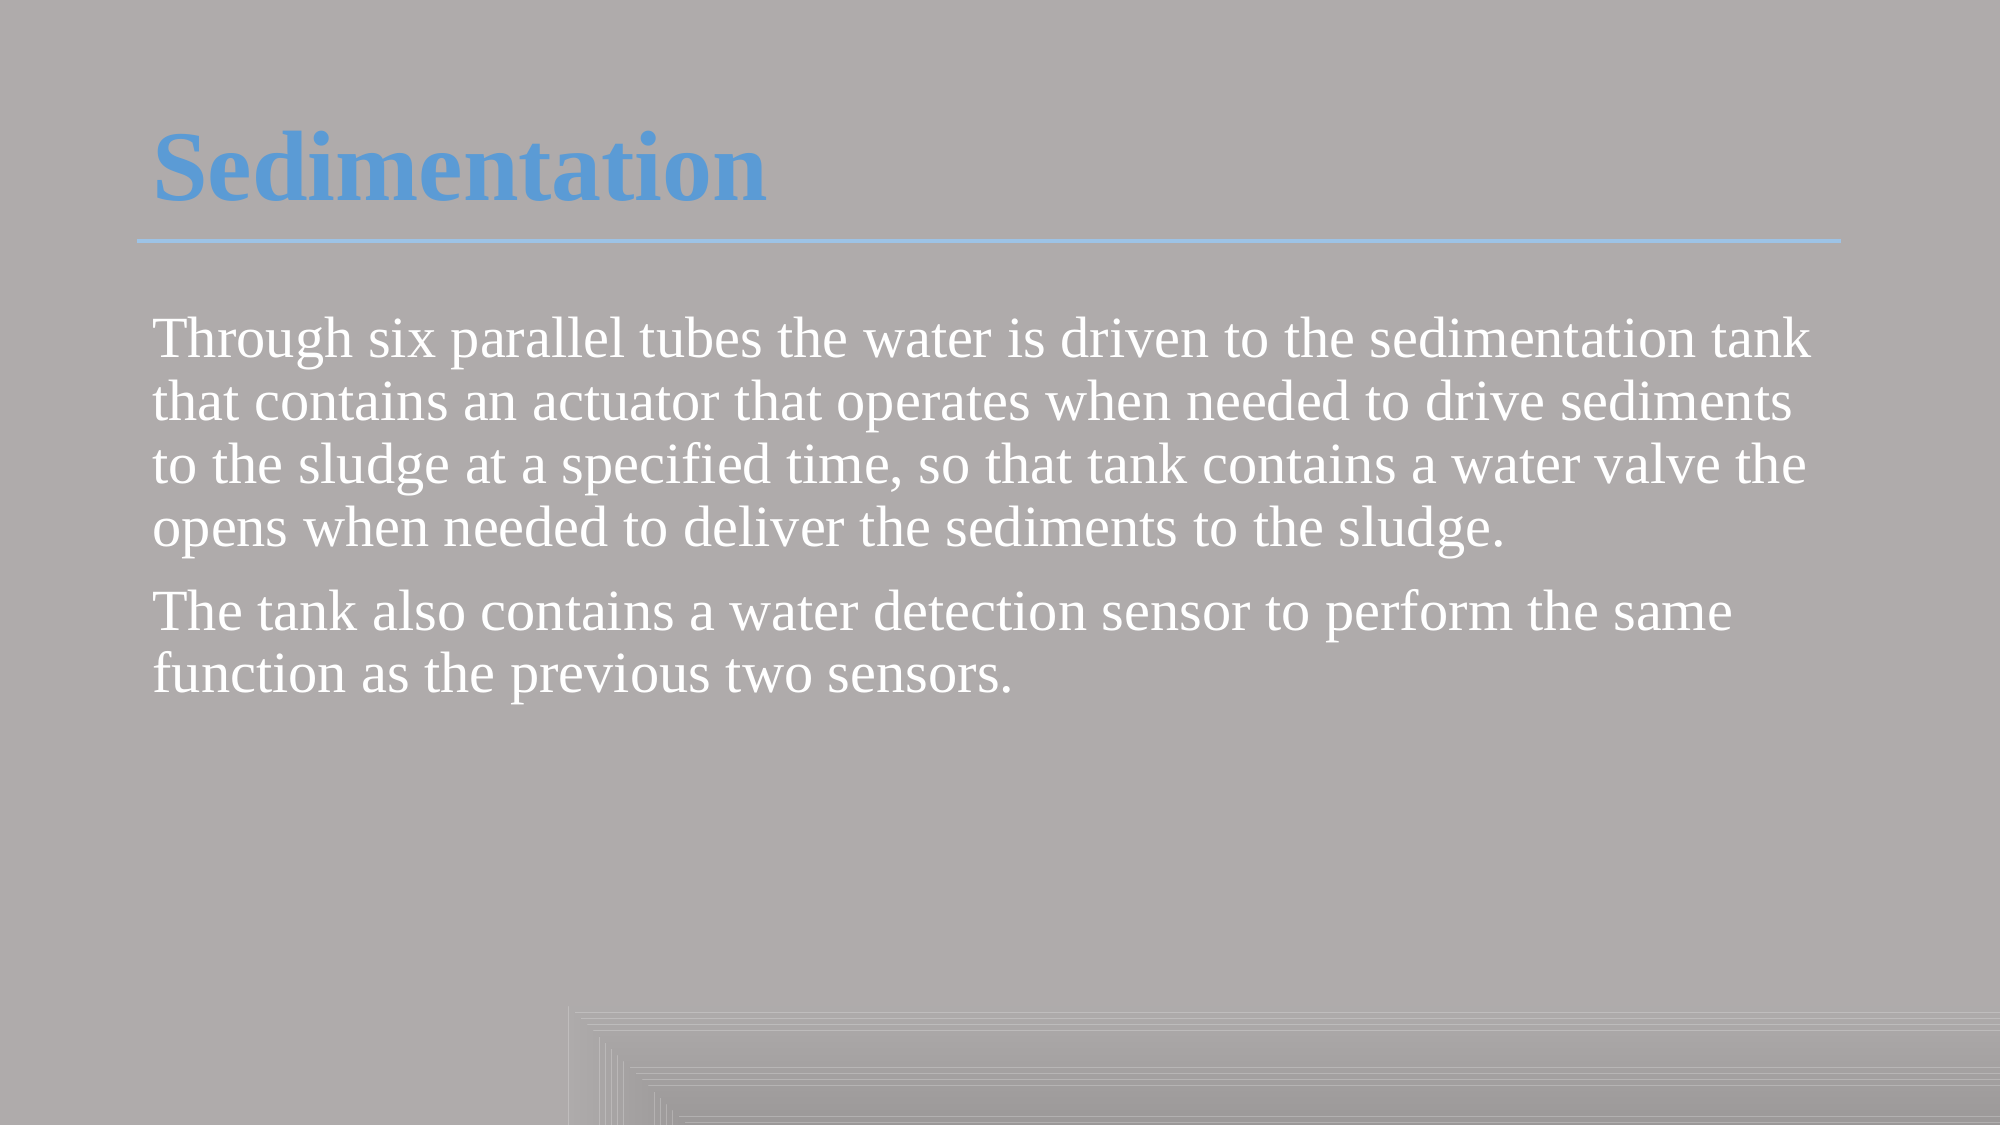

# Sedimentation
Through six parallel tubes the water is driven to the sedimentation tank that contains an actuator that operates when needed to drive sediments to the sludge at a specified time, so that tank contains a water valve the opens when needed to deliver the sediments to the sludge.
The tank also contains a water detection sensor to perform the same function as the previous two sensors.